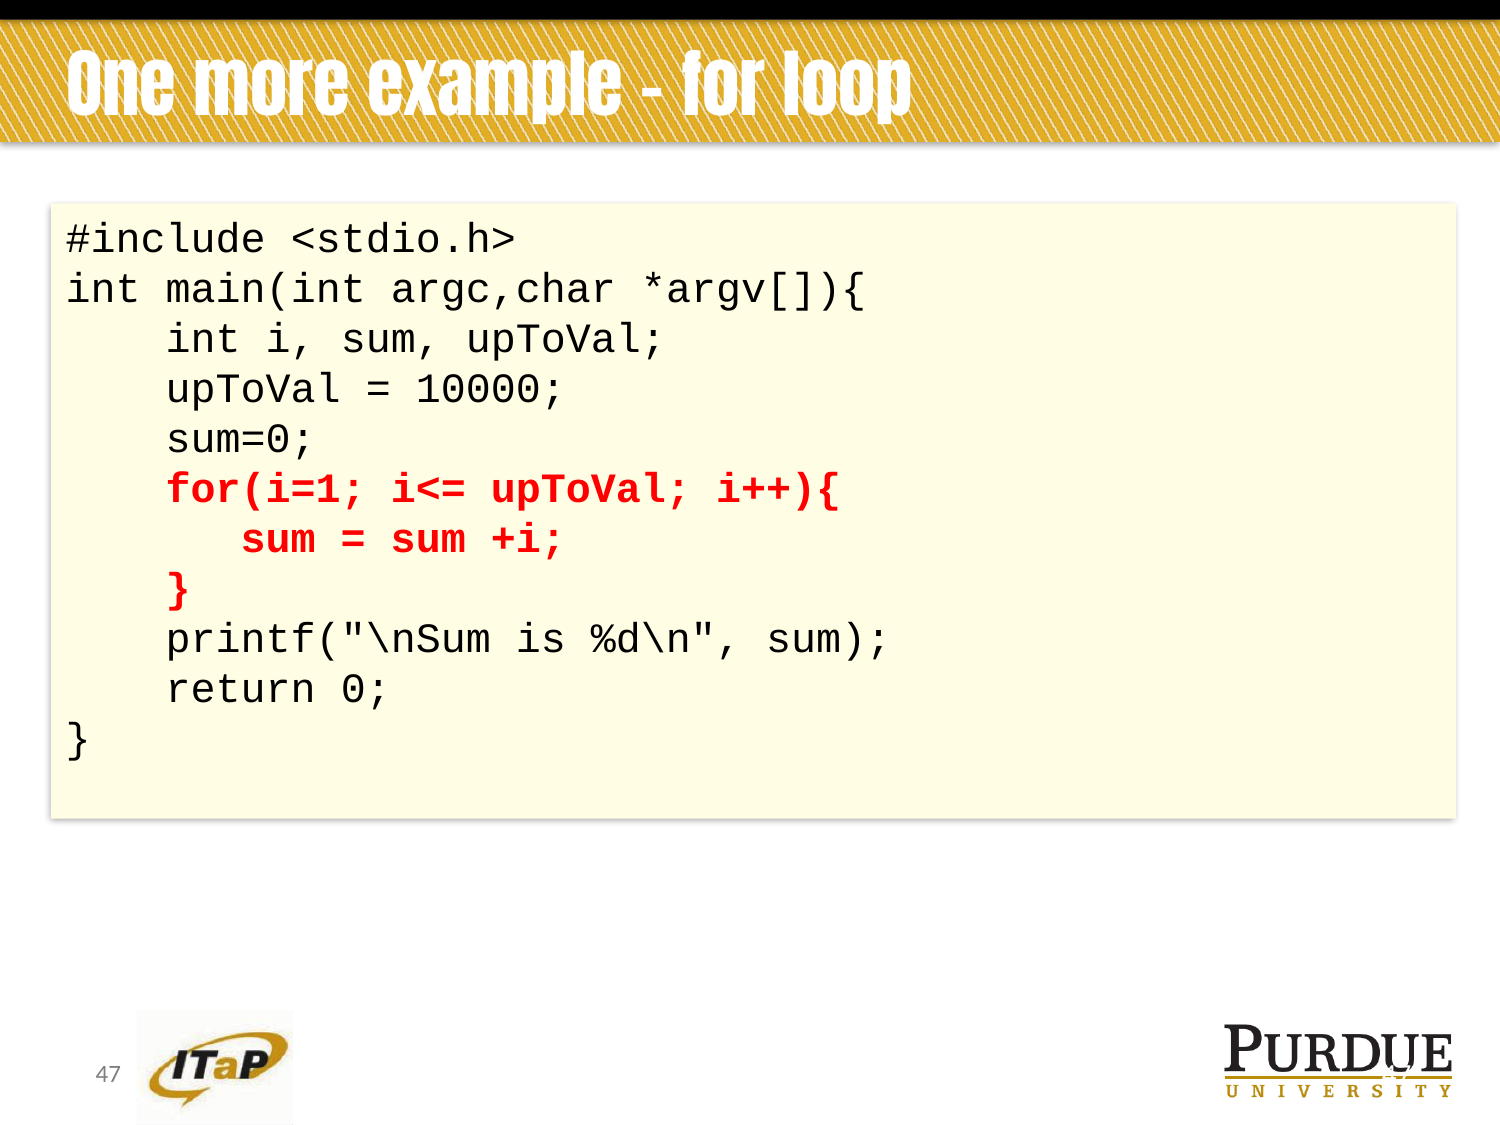

One more example – for loop
#include <stdio.h>
int main(int argc,char *argv[]){
    int i, sum, upToVal;
    upToVal = 10000;
    sum=0;
    for(i=1; i<= upToVal; i++){
       sum = sum +i;
    }
    printf("\nSum is %d\n", sum);
    return 0;
}

47
47